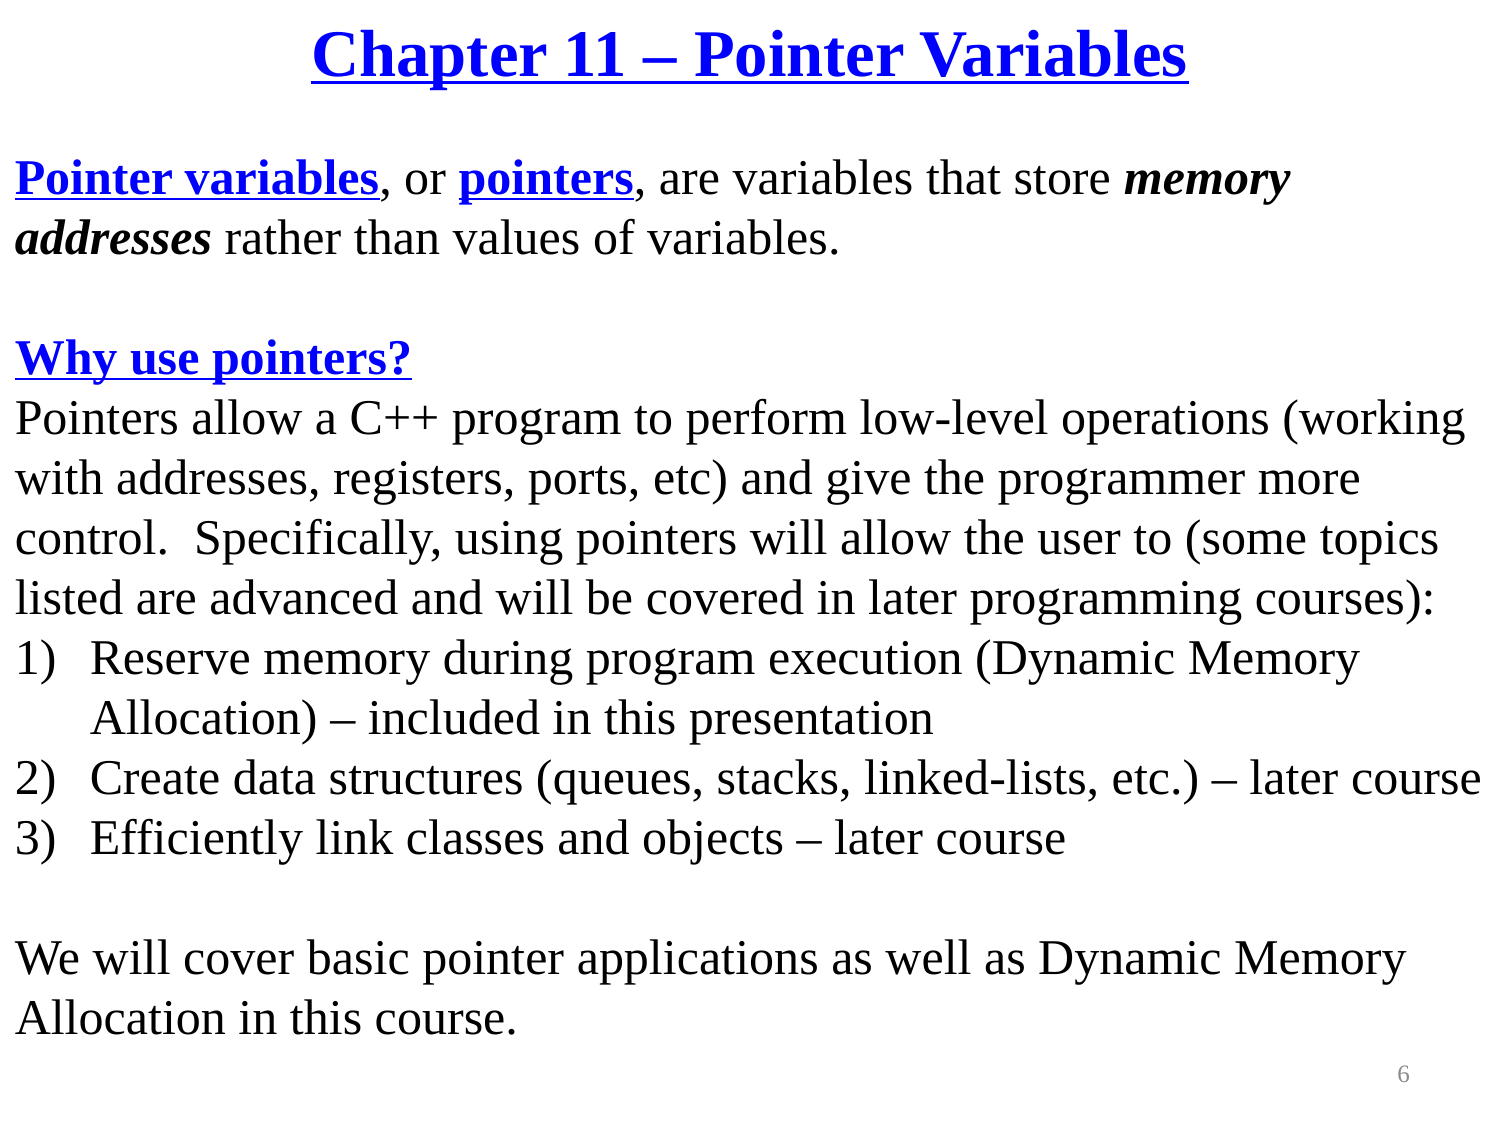

Chapter 11 – Pointer Variables
Pointer variables, or pointers, are variables that store memory addresses rather than values of variables.

Why use pointers?
Pointers allow a C++ program to perform low-level operations (working with addresses, registers, ports, etc) and give the programmer more control.  Specifically, using pointers will allow the user to (some topics listed are advanced and will be covered in later programming courses):
Reserve memory during program execution (Dynamic Memory Allocation) – included in this presentation
Create data structures (queues, stacks, linked-lists, etc.) – later course
Efficiently link classes and objects – later course

We will cover basic pointer applications as well as Dynamic Memory Allocation in this course.

6